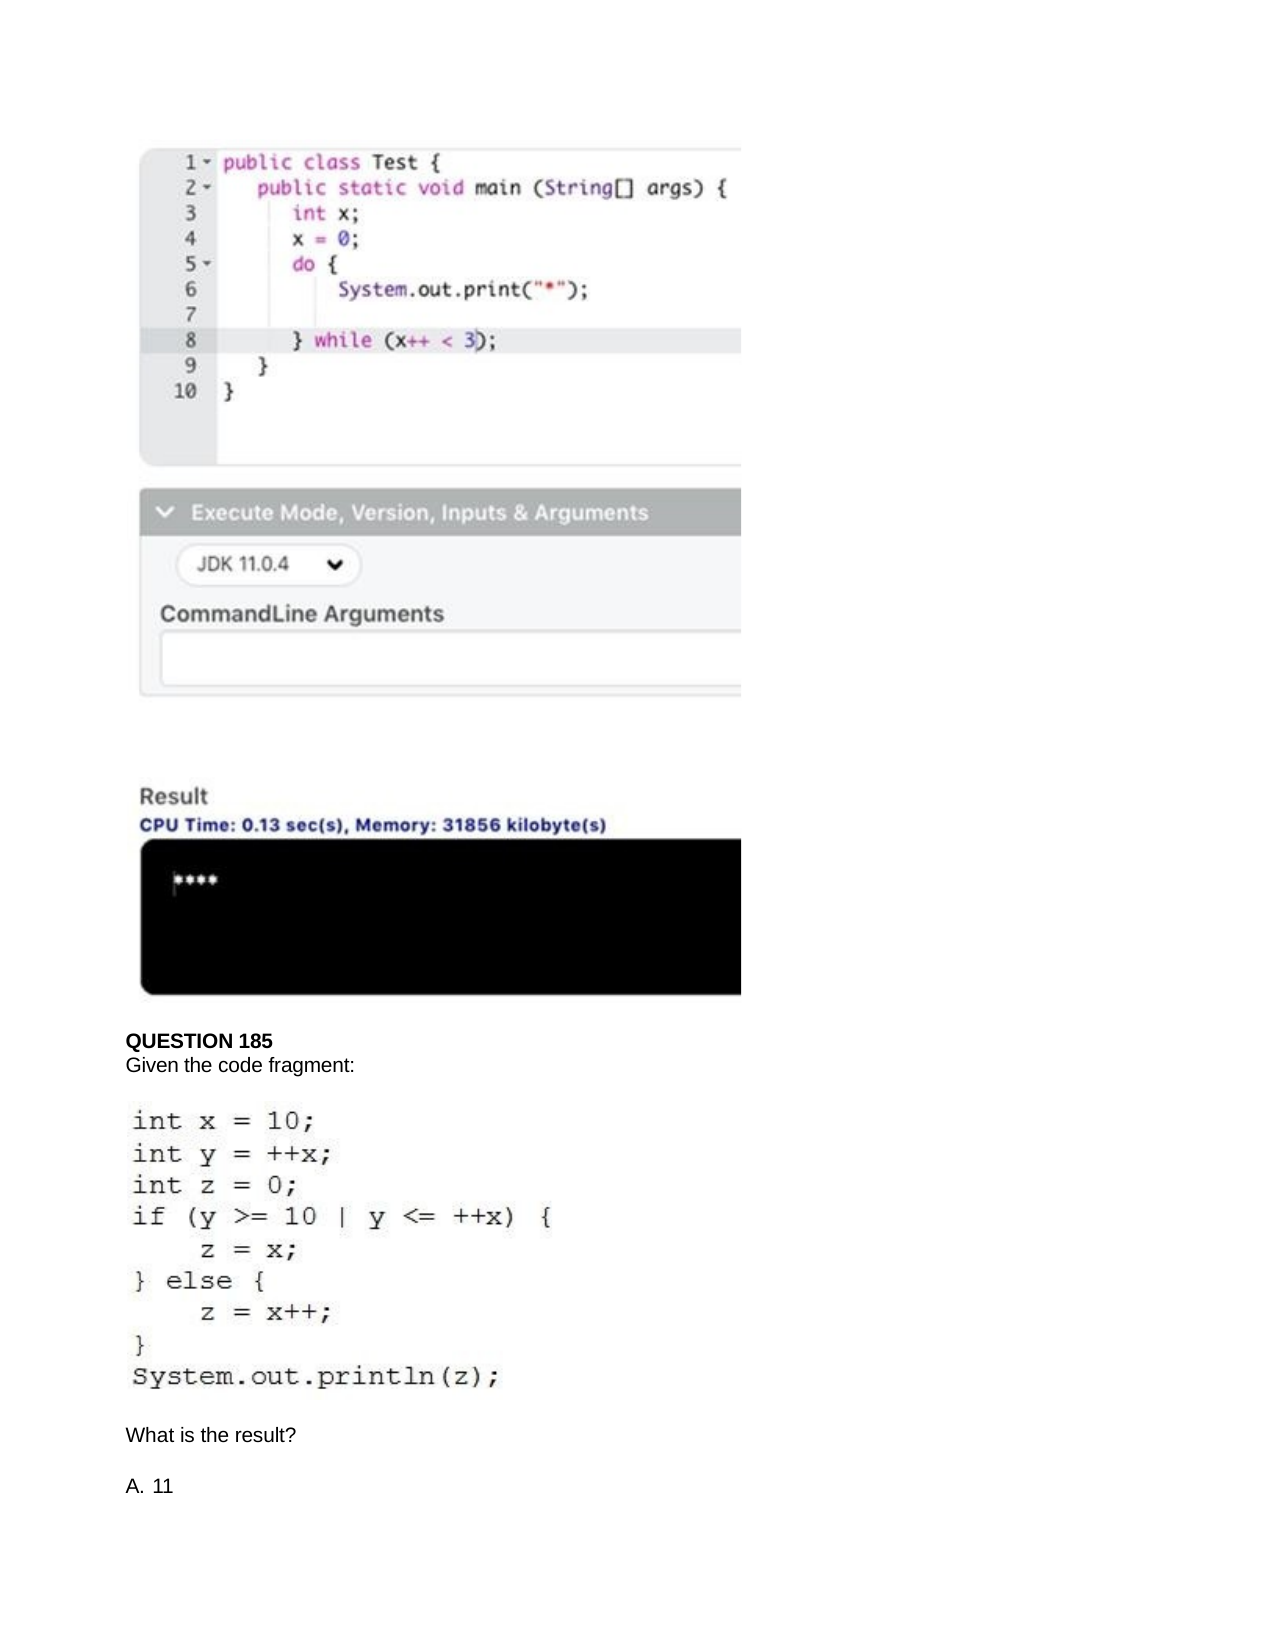

QUESTION 185
Given the code fragment:

What is the result?

A. 11